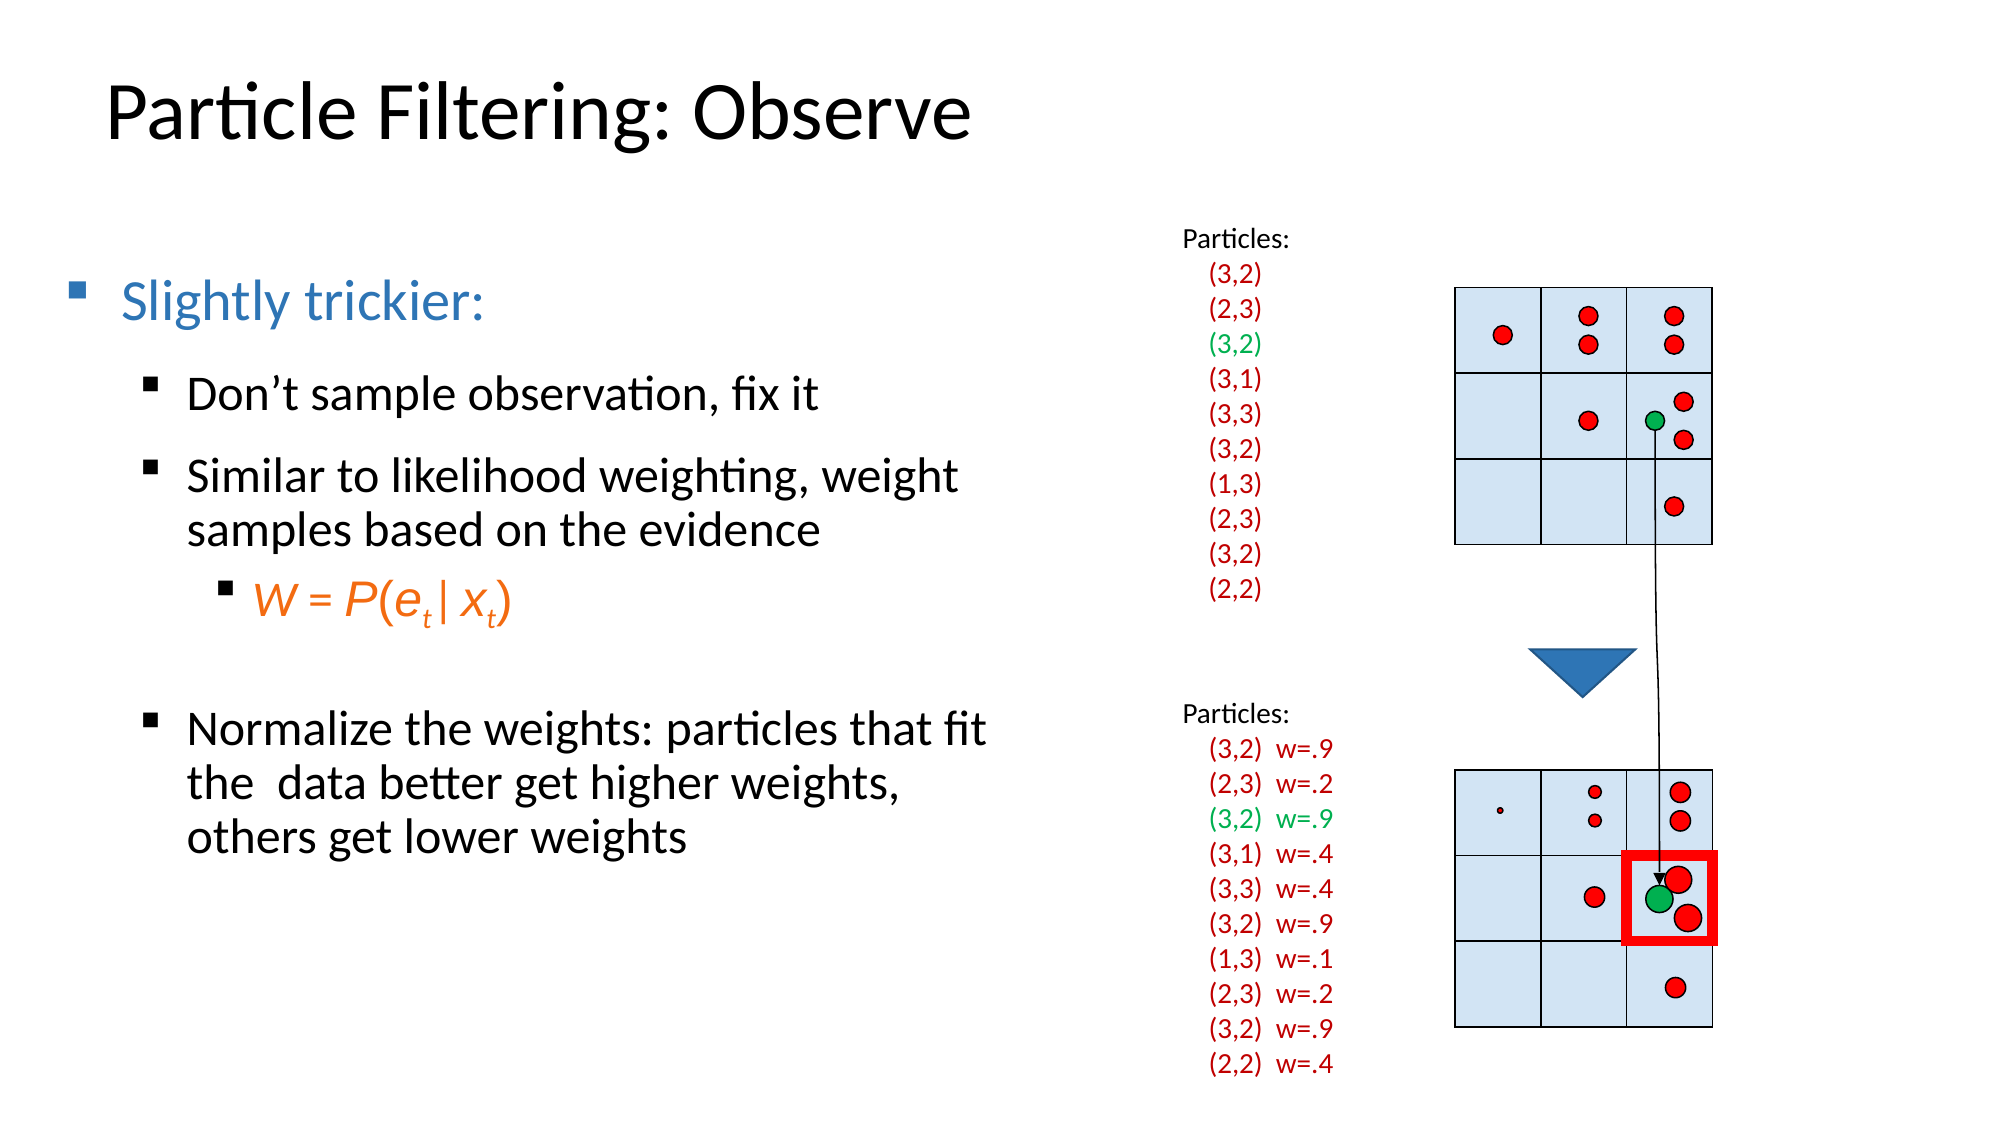

# Particle Filtering: Observe
Particles:
    (3,2)
    (2,3)
    (3,2)
    (3,1)
    (3,3)
    (3,2)
    (1,3)
    (2,3)
    (3,2)
    (2,2)
Slightly trickier:

Don’t sample observation, fix it

Similar to likelihood weighting, weight samples based on the evidence
W = P(et| xt)

Normalize the weights: particles that fit the  data better get higher weights, others get lower weights

Particles:
    (3,2)  w=.9
    (2,3)  w=.2
    (3,2)  w=.9
    (3,1)  w=.4
    (3,3)  w=.4
    (3,2)  w=.9
    (1,3)  w=.1
    (2,3)  w=.2
    (3,2)  w=.9
    (2,2)  w=.4